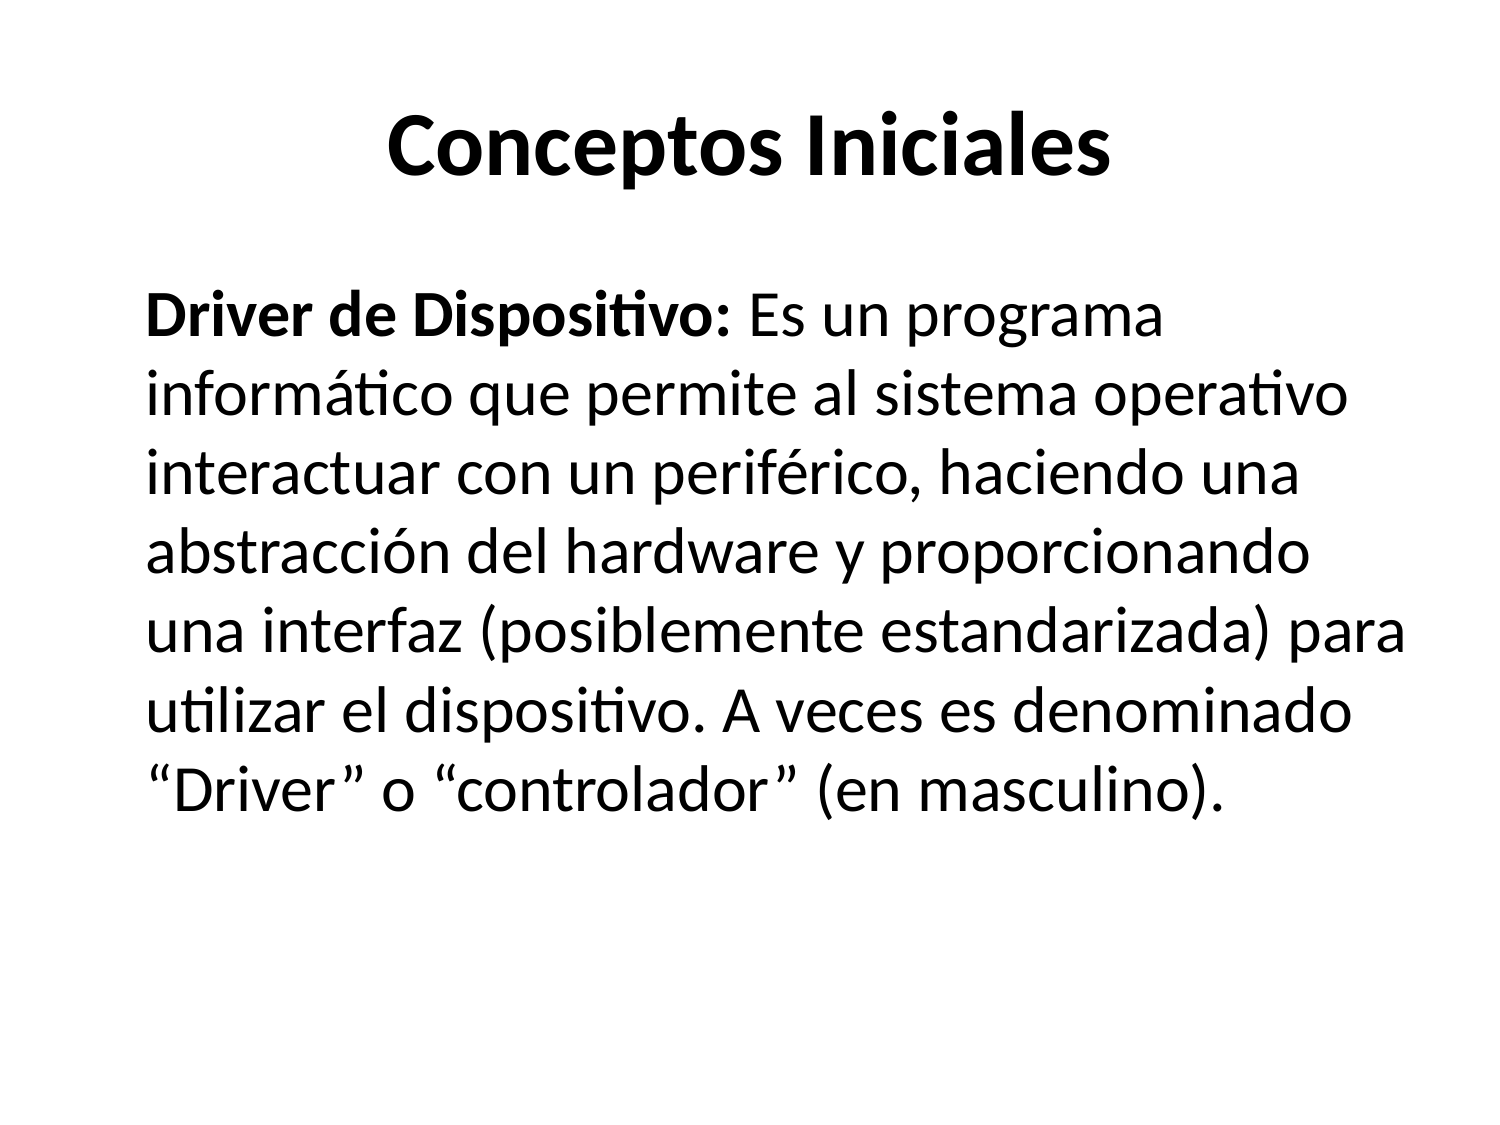

# Conceptos Iniciales
	Driver de Dispositivo: Es un programa informático que permite al sistema operativo interactuar con un periférico, haciendo una abstracción del hardware y proporcionando una interfaz (posiblemente estandarizada) para utilizar el dispositivo. A veces es denominado “Driver” o “controlador” (en masculino).